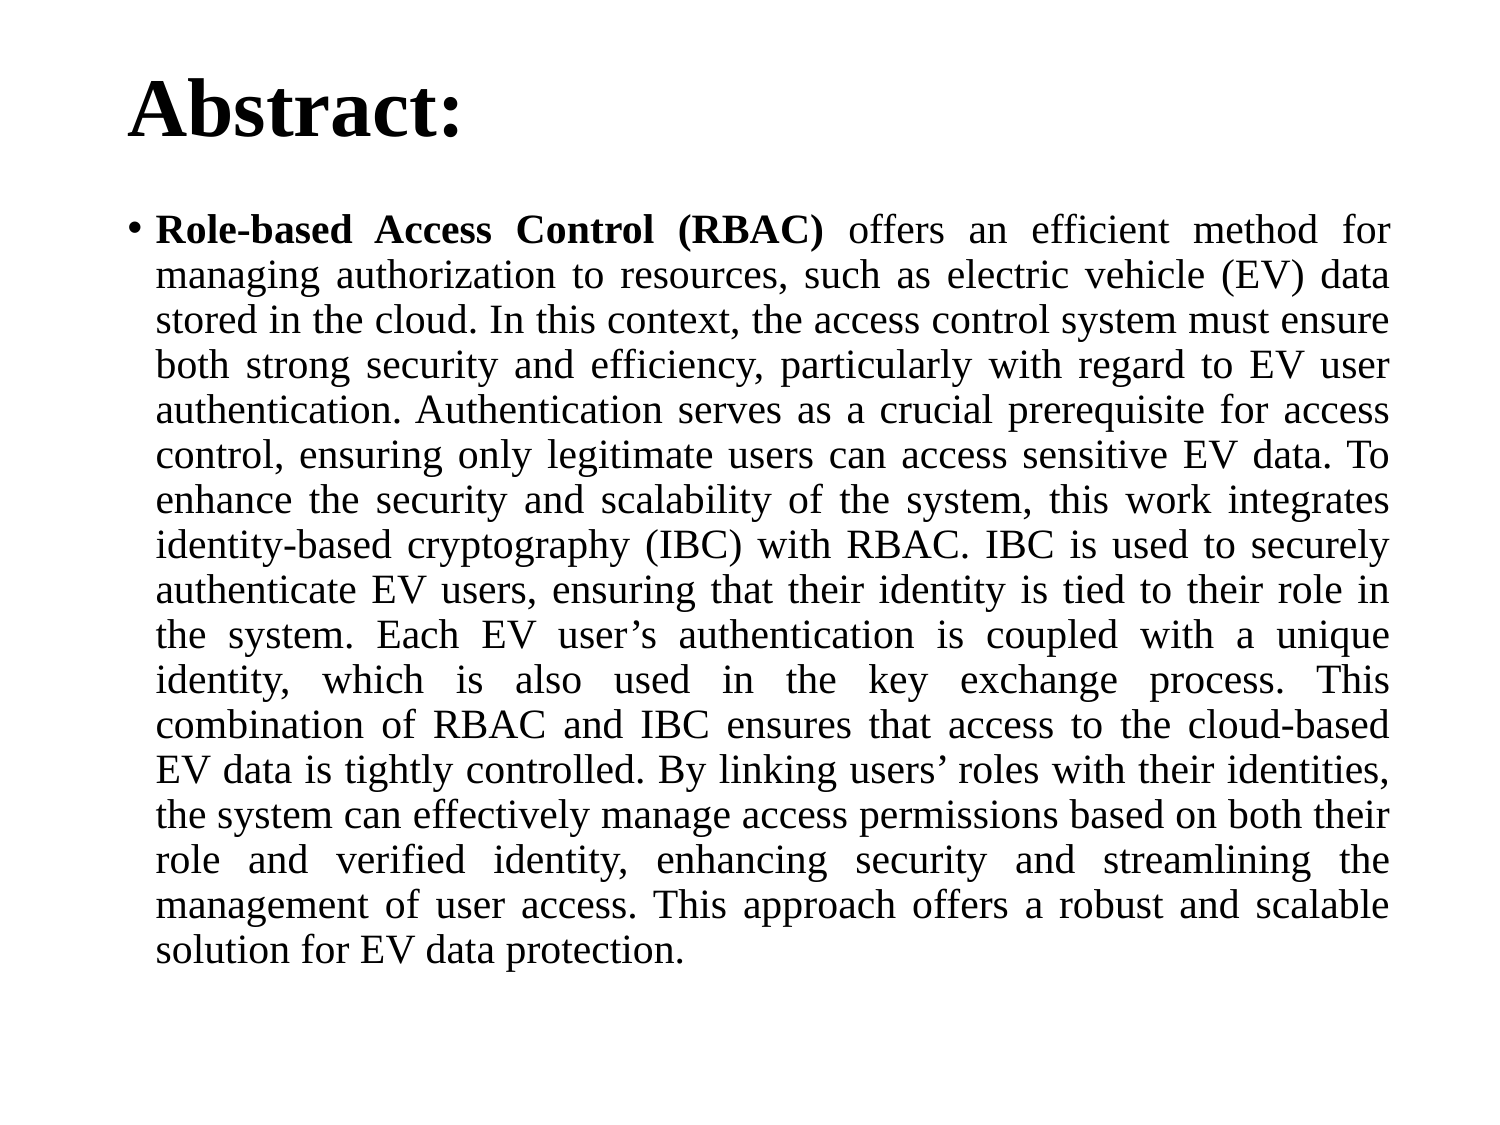

# Abstract:
Role-based Access Control (RBAC) offers an efficient method for managing authorization to resources, such as electric vehicle (EV) data stored in the cloud. In this context, the access control system must ensure both strong security and efficiency, particularly with regard to EV user authentication. Authentication serves as a crucial prerequisite for access control, ensuring only legitimate users can access sensitive EV data. To enhance the security and scalability of the system, this work integrates identity-based cryptography (IBC) with RBAC. IBC is used to securely authenticate EV users, ensuring that their identity is tied to their role in the system. Each EV user’s authentication is coupled with a unique identity, which is also used in the key exchange process. This combination of RBAC and IBC ensures that access to the cloud-based EV data is tightly controlled. By linking users’ roles with their identities, the system can effectively manage access permissions based on both their role and verified identity, enhancing security and streamlining the management of user access. This approach offers a robust and scalable solution for EV data protection.